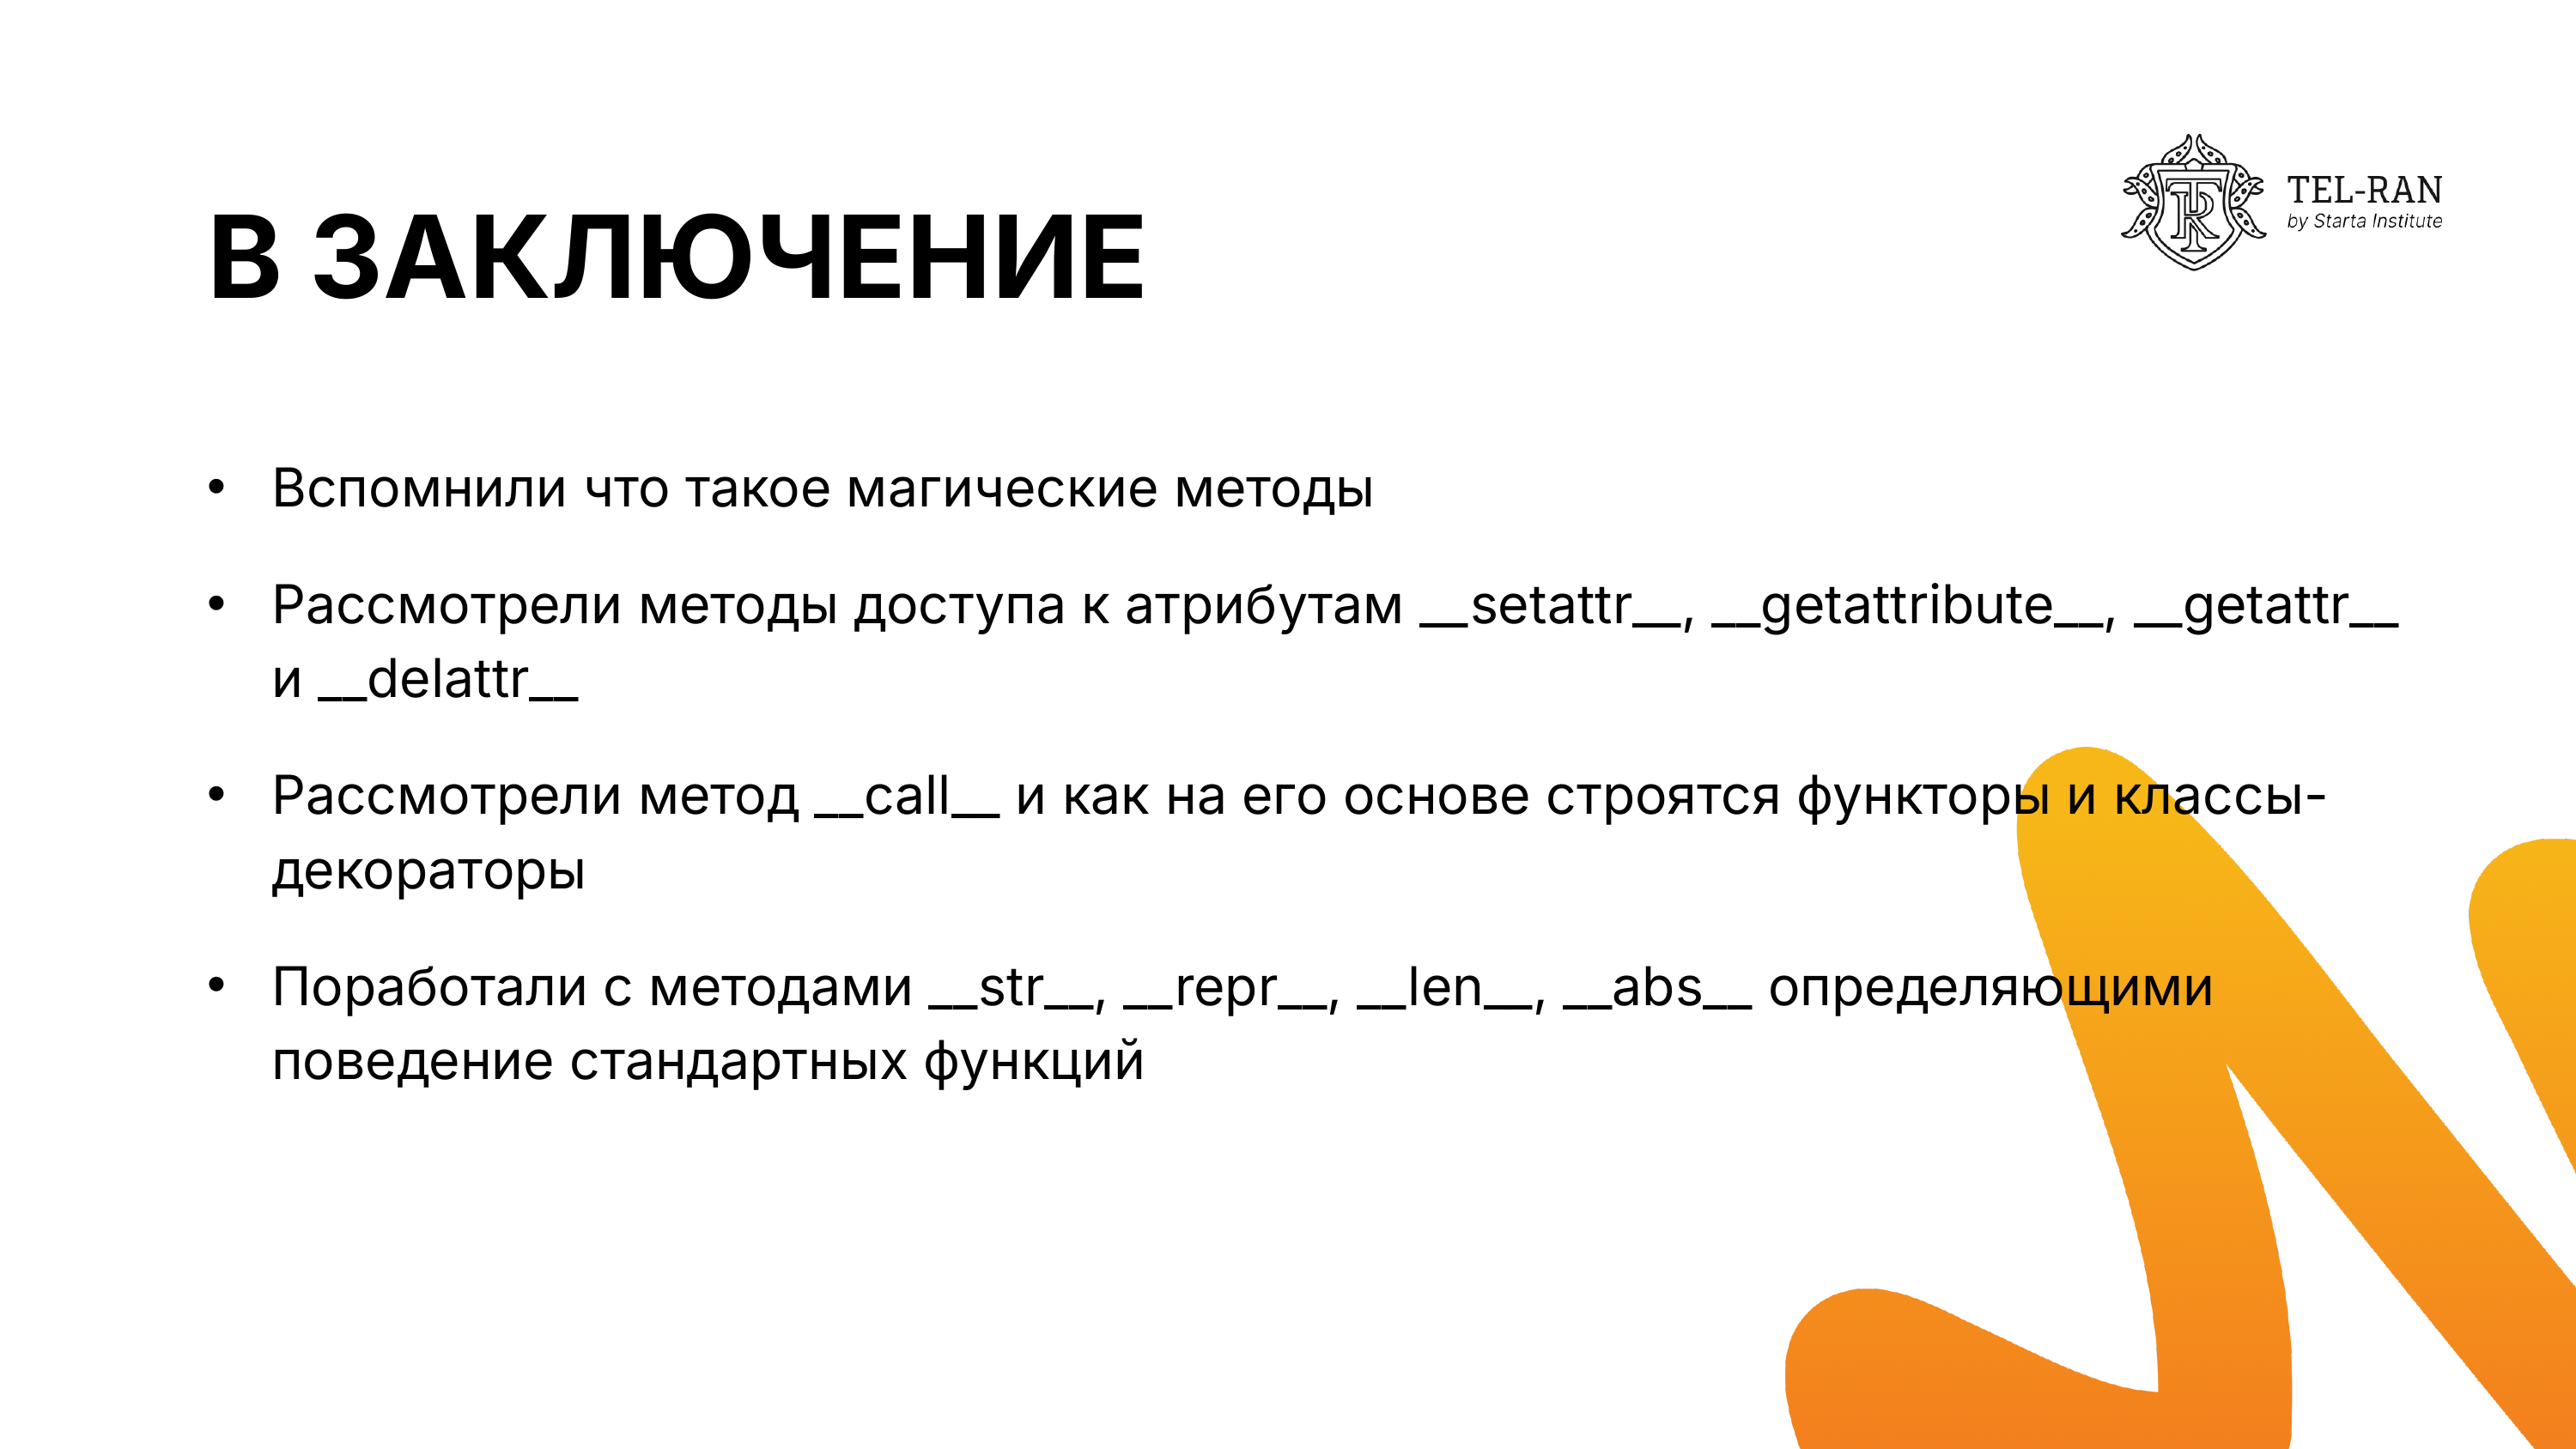

В ЗАКЛЮЧЕНИЕ
Вспомнили что такое магические методы
Рассмотрели методы доступа к атрибутам __setattr__, __getattribute__, __getattr__ и __delattr__
Рассмотрели метод __call__ и как на его основе строятся функторы и классы-декораторы
Поработали с методами __str__, __repr__, __len__, __abs__ определяющими поведение стандартных функций